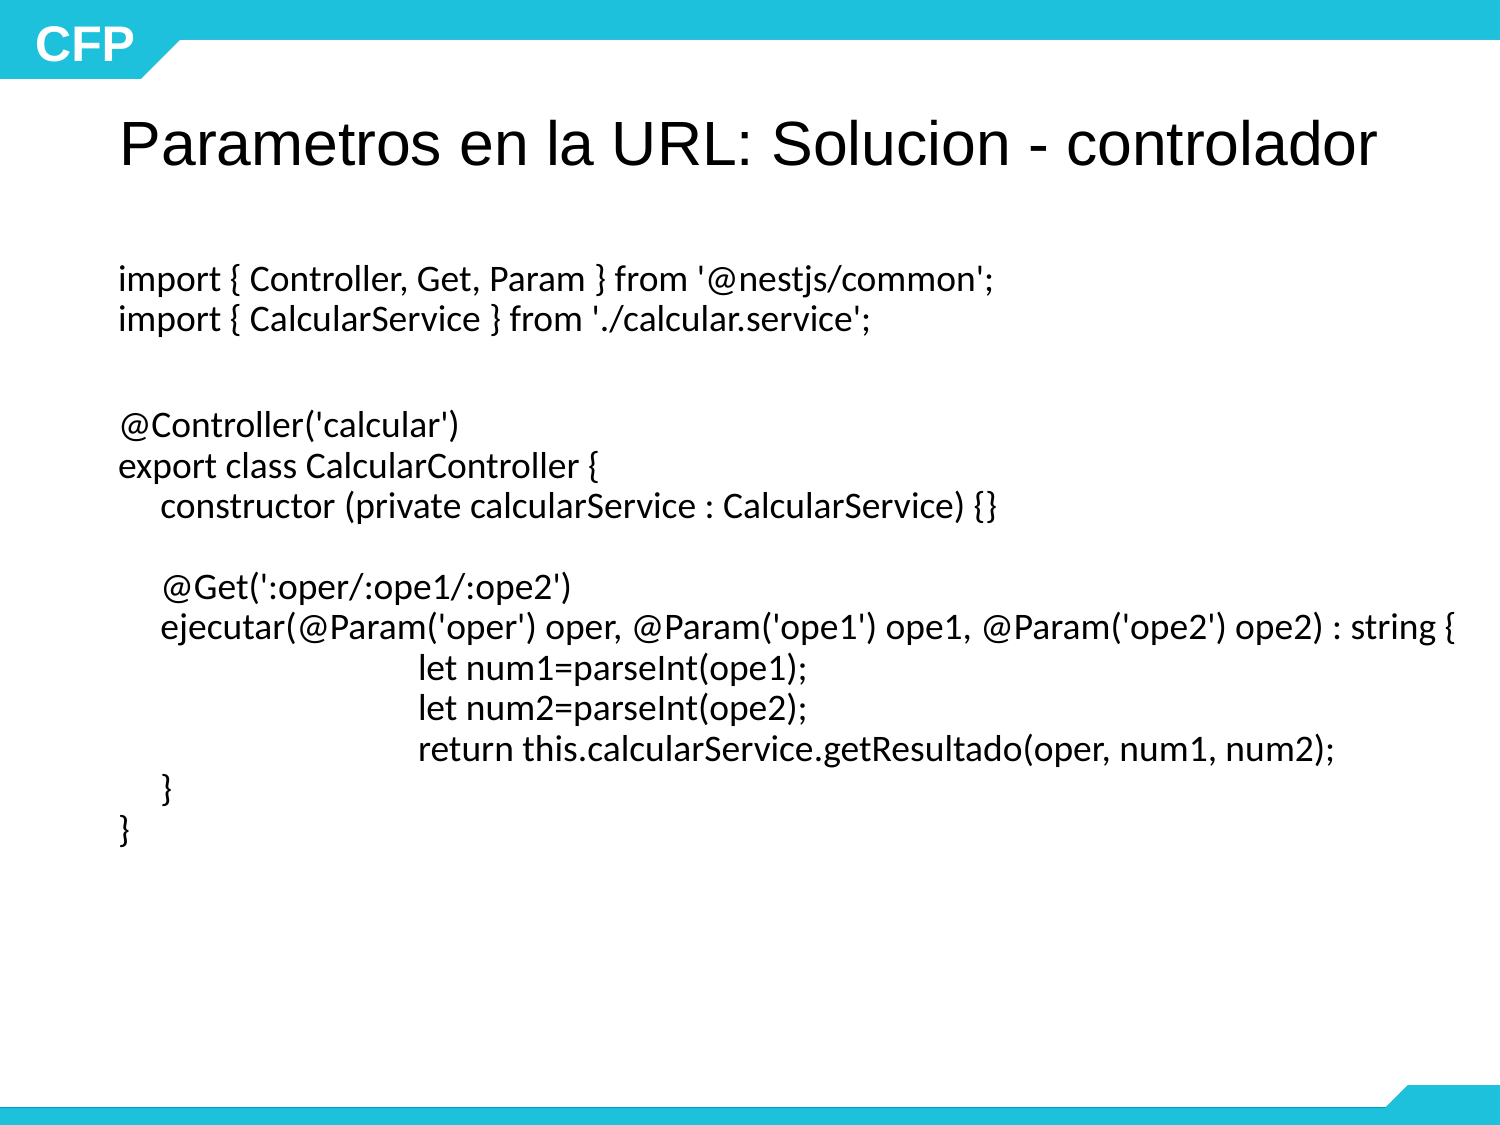

# Parametros en la URL: Solucion - controlador
import { Controller, Get, Param } from '@nestjs/common';
import { CalcularService } from './calcular.service';
@Controller('calcular')
export class CalcularController {
     constructor (private calcularService : CalcularService) {}
     @Get(':oper/:ope1/:ope2')
     ejecutar(@Param('oper') oper, @Param('ope1') ope1, @Param('ope2') ope2) : string {
	    	let num1=parseInt(ope1);
	    	let num2=parseInt(ope2);
	    	return this.calcularService.getResultado(oper, num1, num2);
     }
}